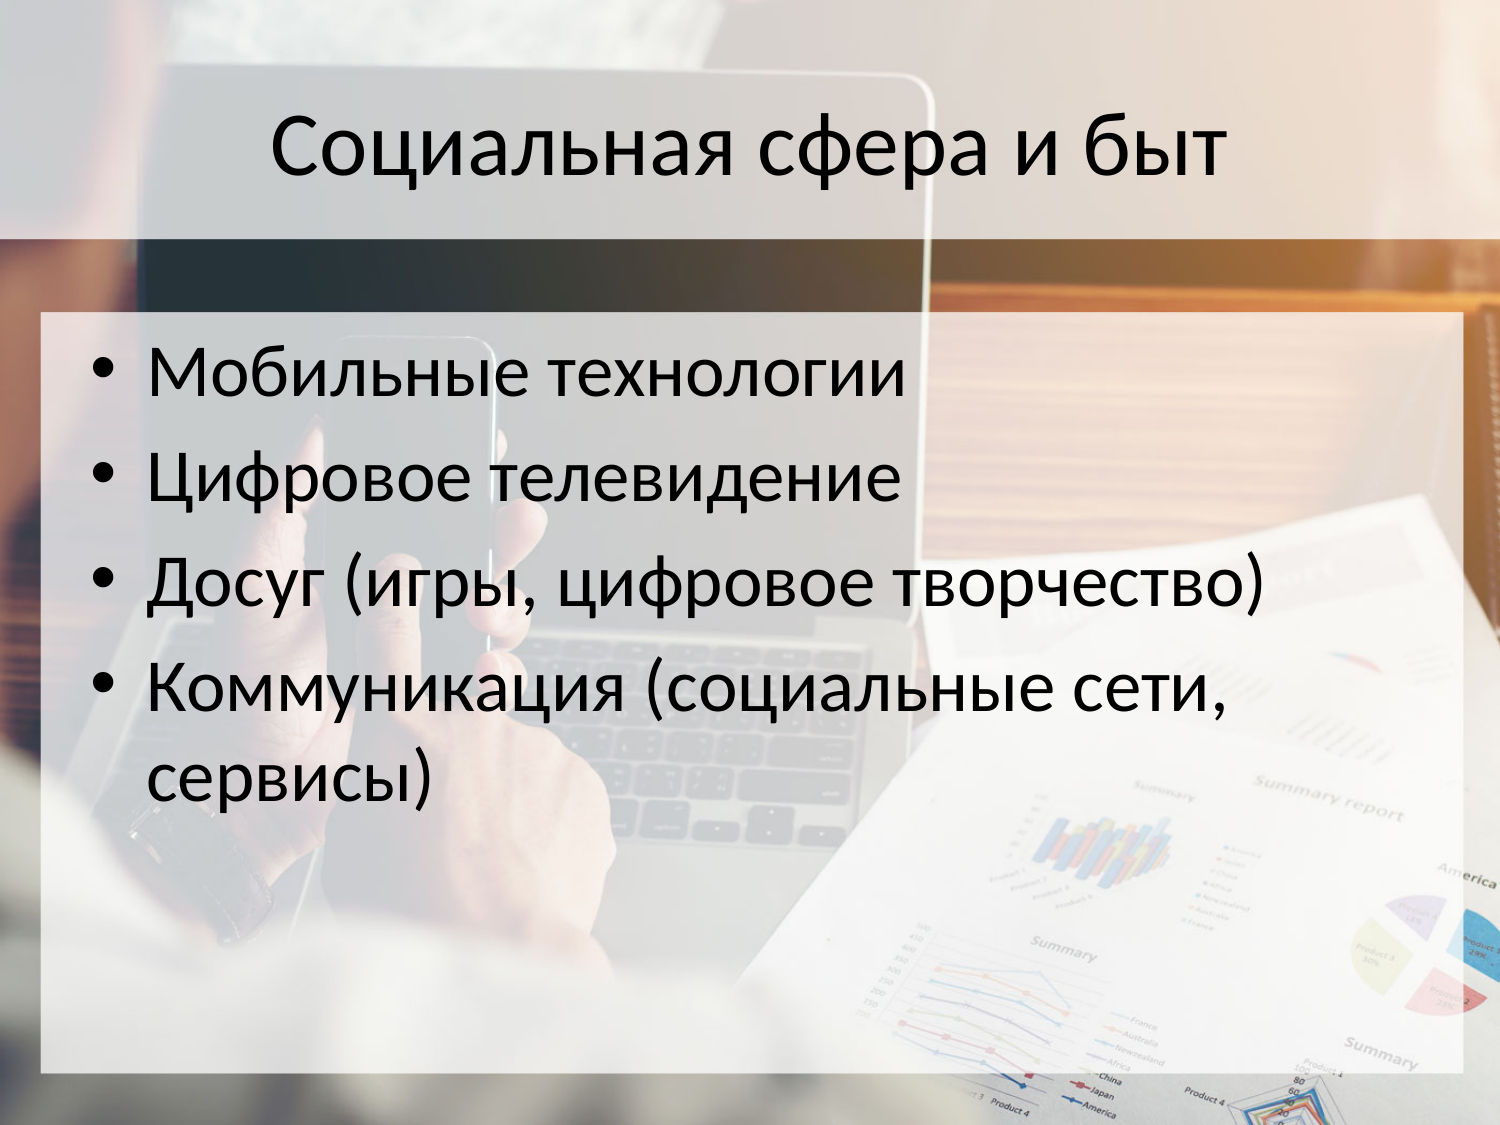

# Социальная сфера и быт
Мобильные технологии
Цифровое телевидение
Досуг (игры, цифровое творчество)
Коммуникация (социальные сети, сервисы)